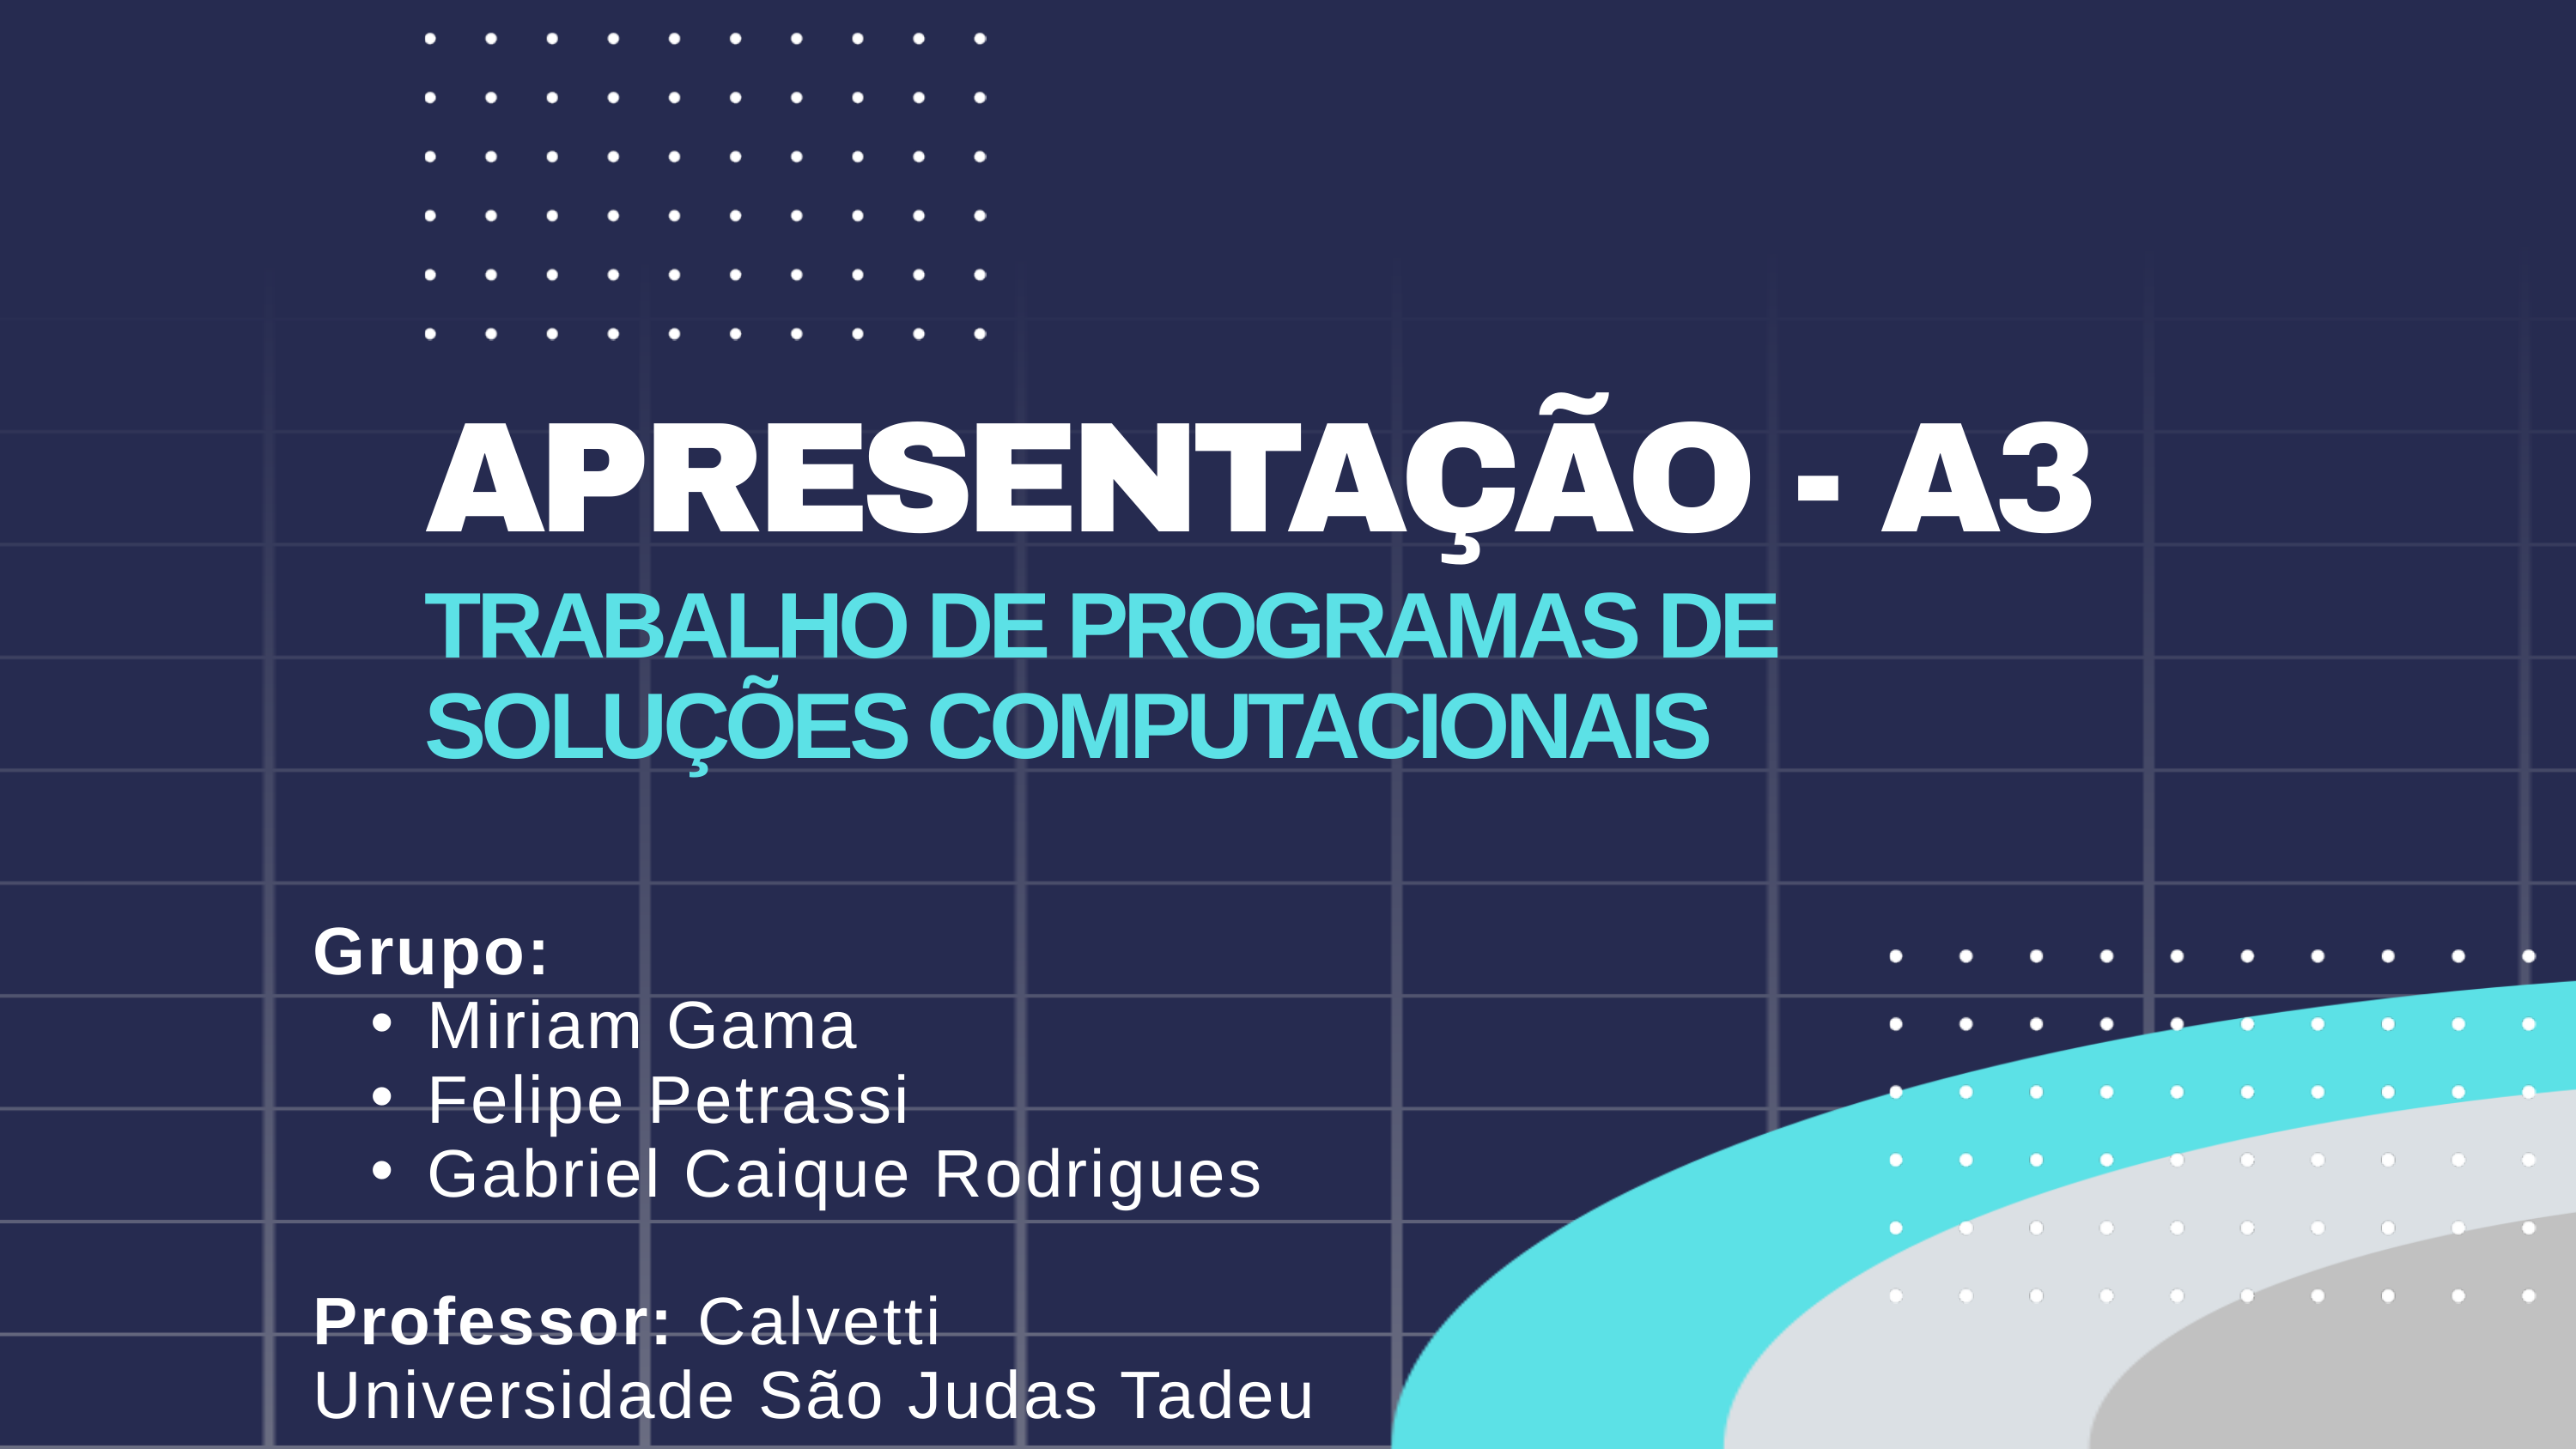

APRESENTAÇÃO - A3
TRABALHO DE PROGRAMAS DE SOLUÇÕES COMPUTACIONAIS
Grupo:
Miriam Gama
Felipe Petrassi
Gabriel Caique Rodrigues

Professor: Calvetti
Universidade São Judas Tadeu